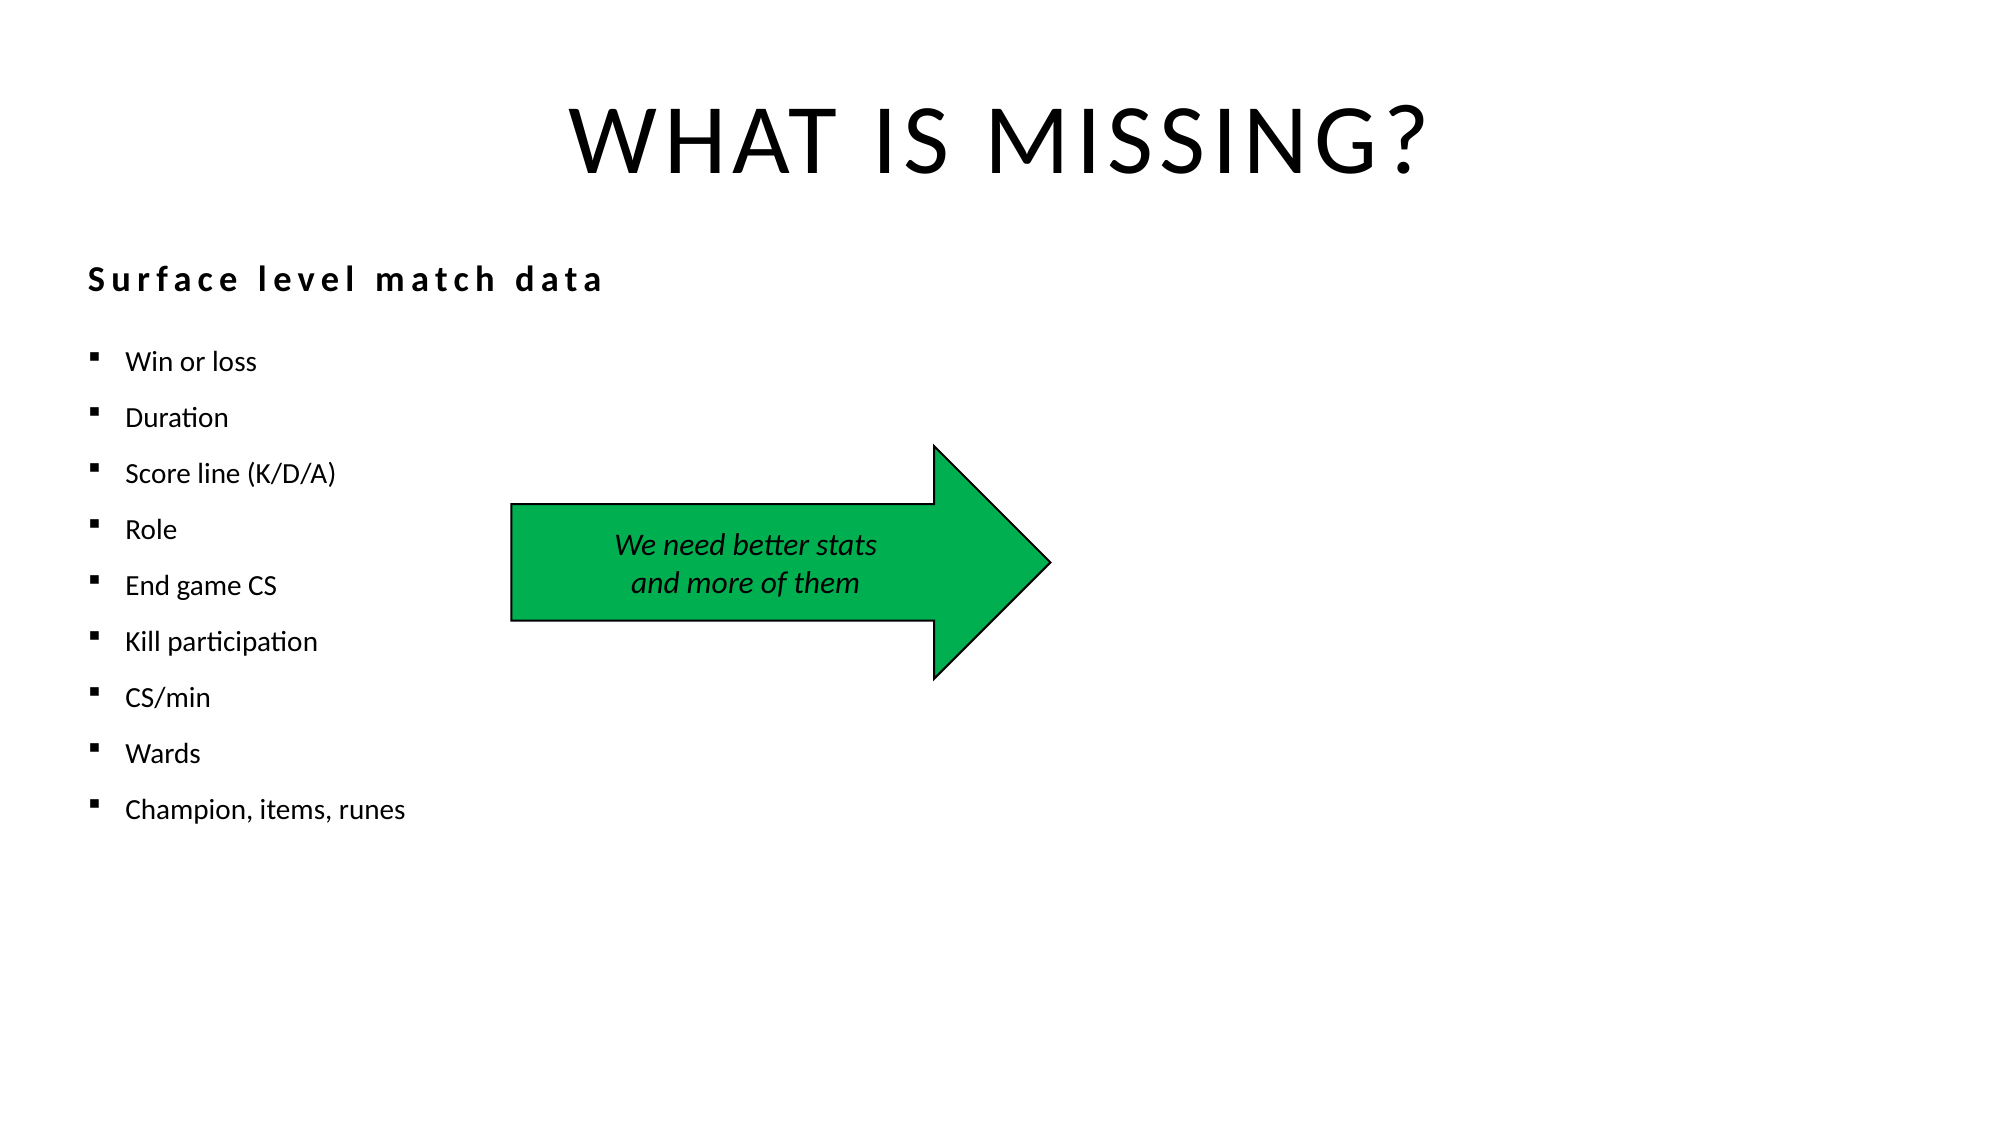

# What is missing?
Surface level match data
Win or loss
Duration
Score line (K/D/A)
Role
End game CS
Kill participation
CS/min
Wards
Champion, items, runes

We need better stats and more of them
We need better stats and more of them